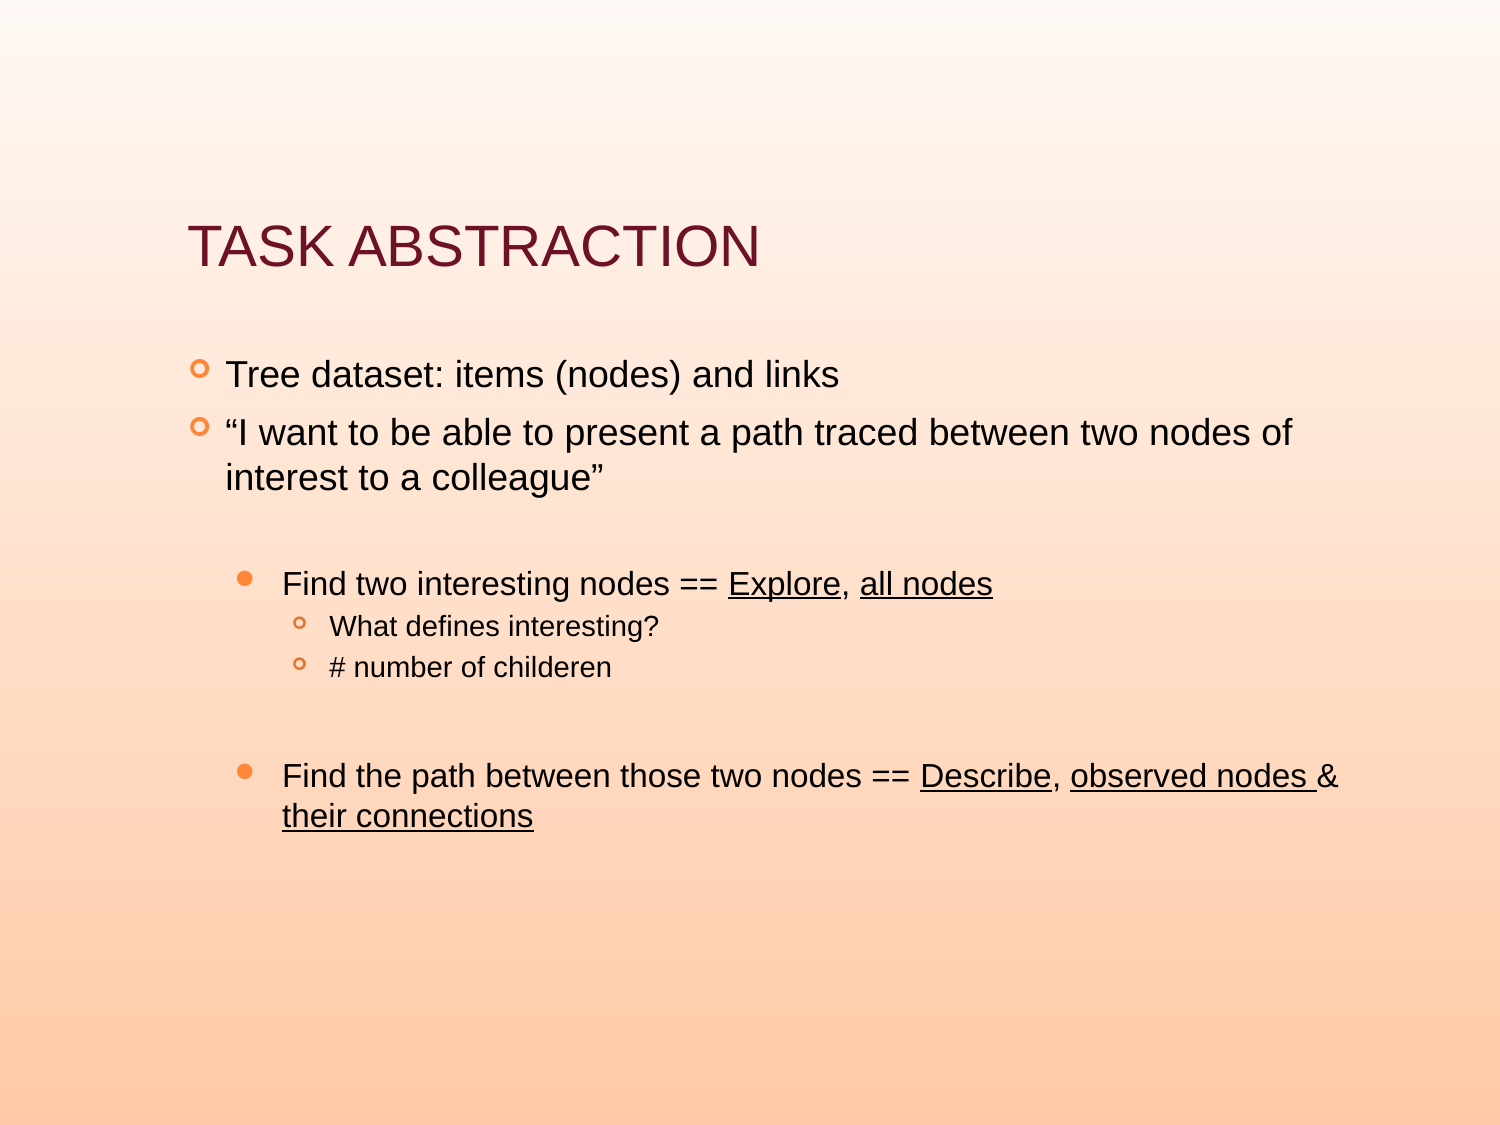

# Task abstraction
Tree dataset: items (nodes) and links
“I want to be able to present a path traced between two nodes of interest to a colleague”

Find two interesting nodes == Explore, all nodes
What defines interesting?
# number of childeren

Find the path between those two nodes == Describe, observed nodes & their connections

100